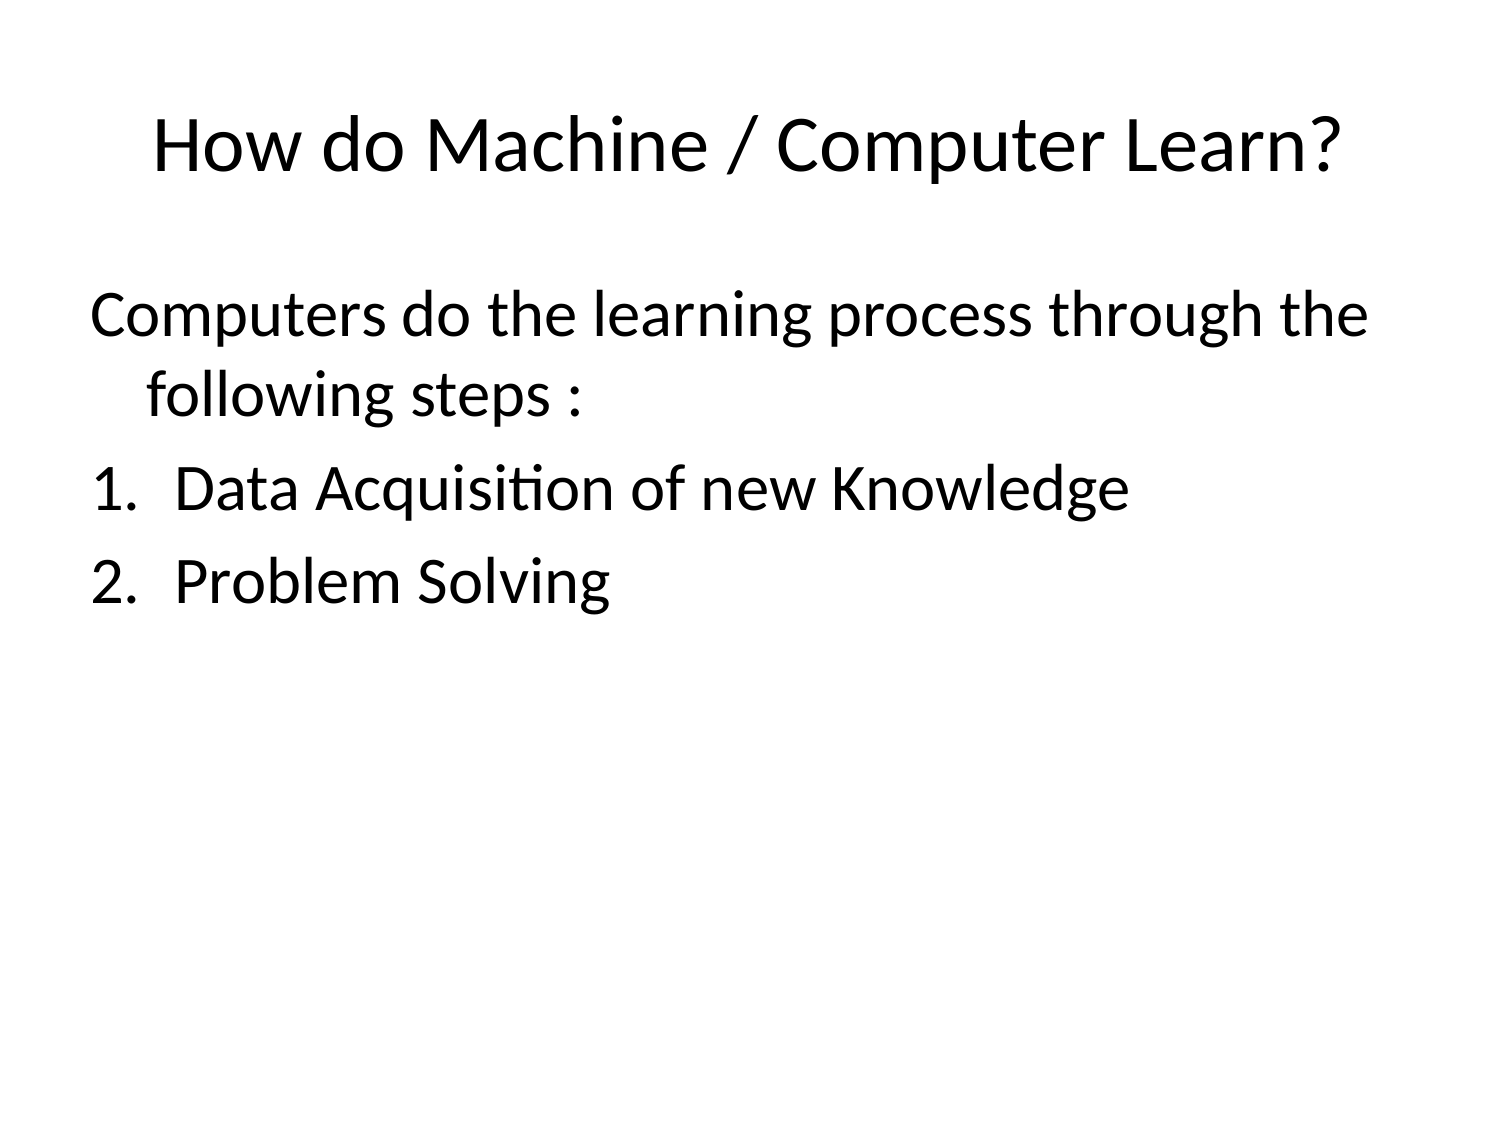

# How do Machine / Computer Learn?
Computers do the learning process through the following steps :
Data Acquisition of new Knowledge
Problem Solving